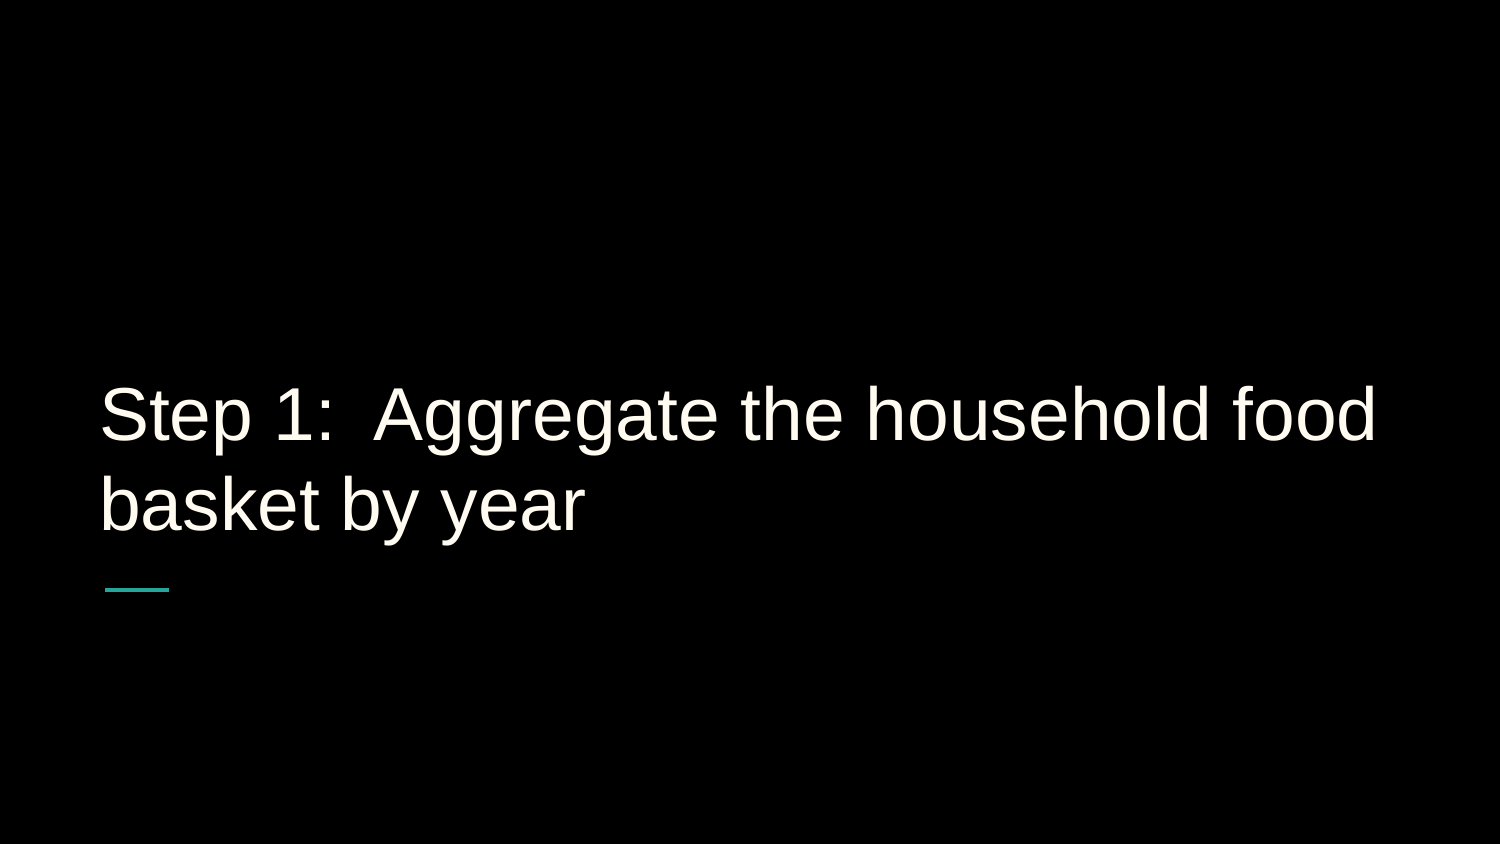

# Step 1:  Aggregate the household food basket by year